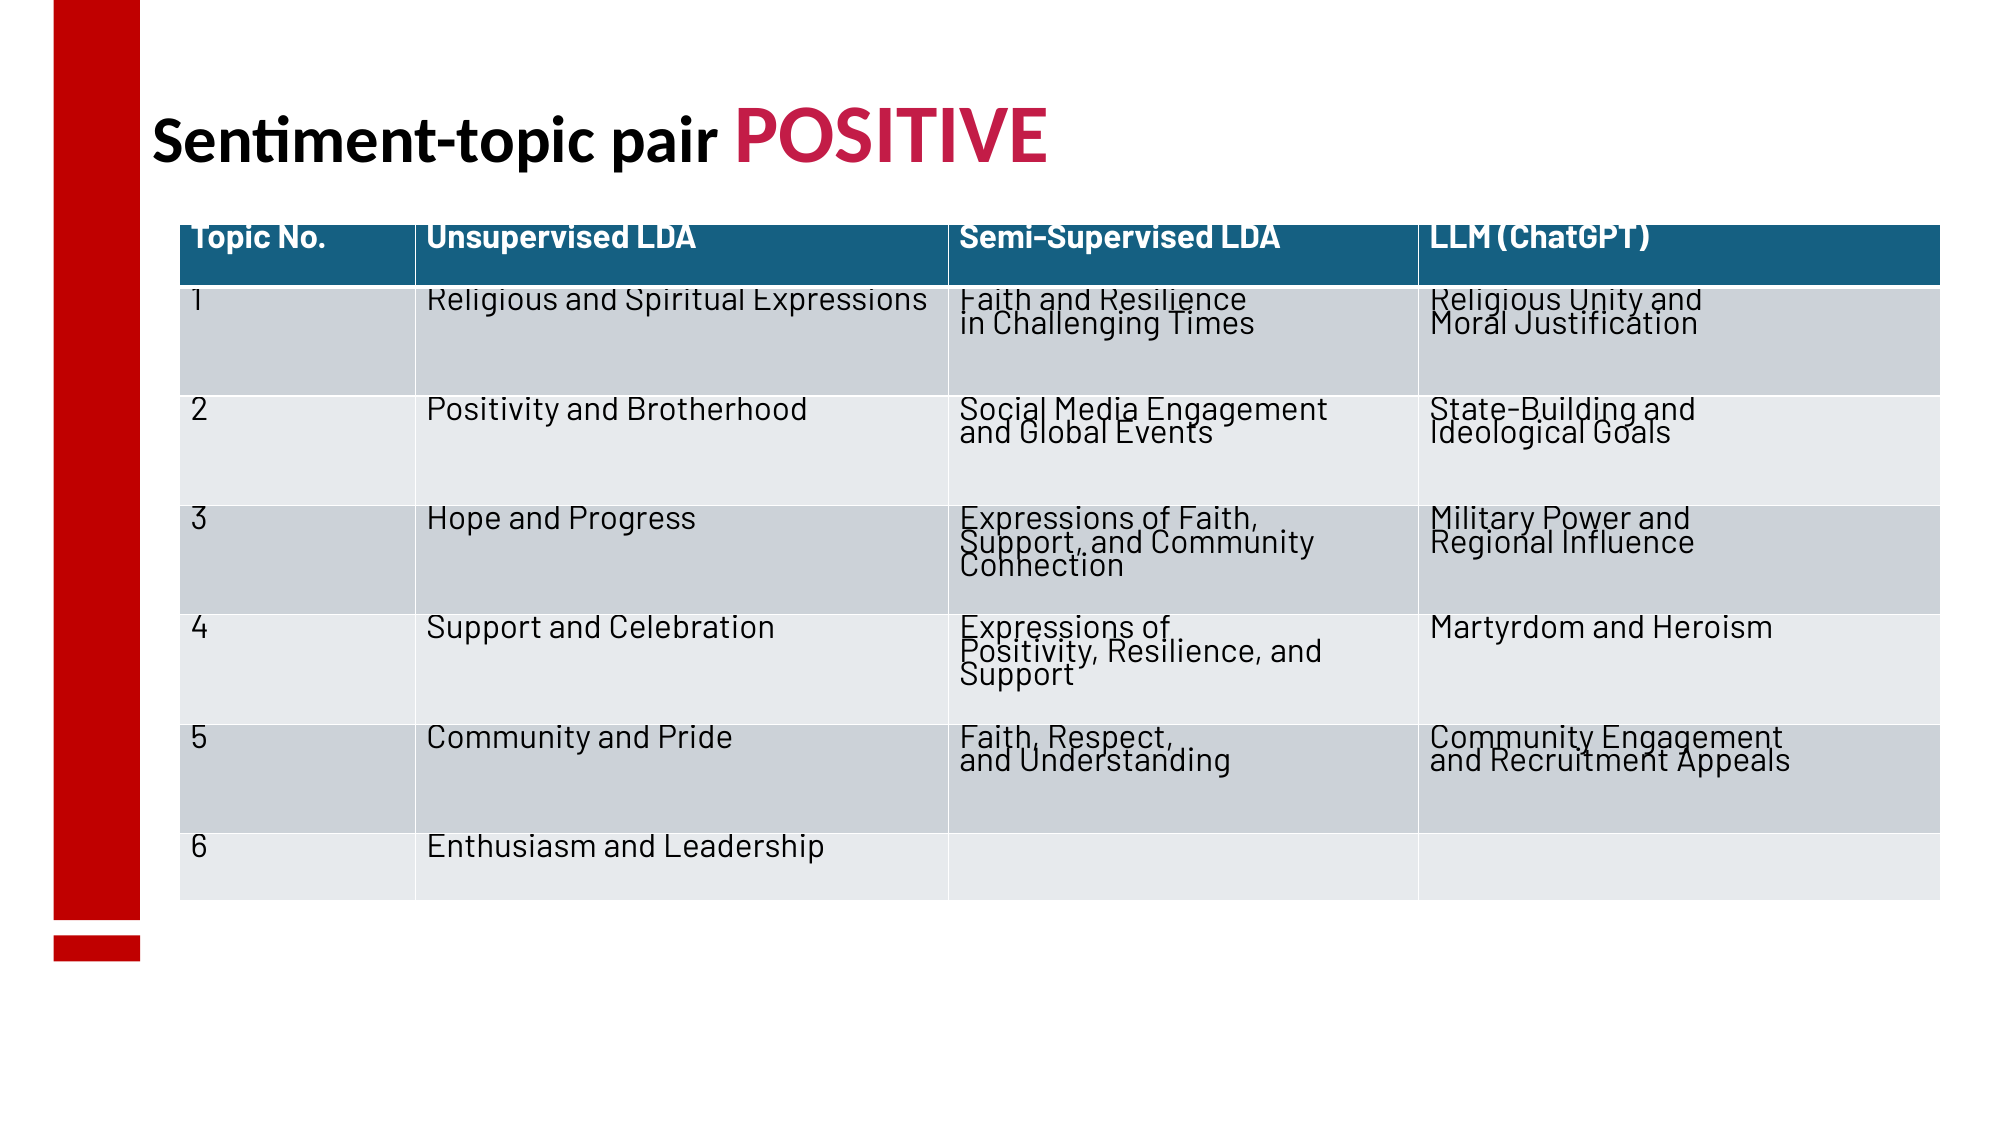

Sentiment-topic pair POSITIVE
| Topic No. | Unsupervised LDA | Semi-Supervised LDA | LLM (ChatGPT) |
| --- | --- | --- | --- |
| 1 | Religious and Spiritual Expressions | Faith and Resilience in Challenging Times | Religious Unity and Moral Justification |
| 2 | Positivity and Brotherhood | Social Media Engagement and Global Events | State-Building and Ideological Goals |
| 3 | Hope and Progress | Expressions of Faith, Support, and Community Connection | Military Power and Regional Influence |
| 4 | Support and Celebration | Expressions of Positivity, Resilience, and Support | Martyrdom and Heroism |
| 5 | Community and Pride | Faith, Respect, and Understanding | Community Engagement and Recruitment Appeals |
| 6 | Enthusiasm and Leadership |  |  |